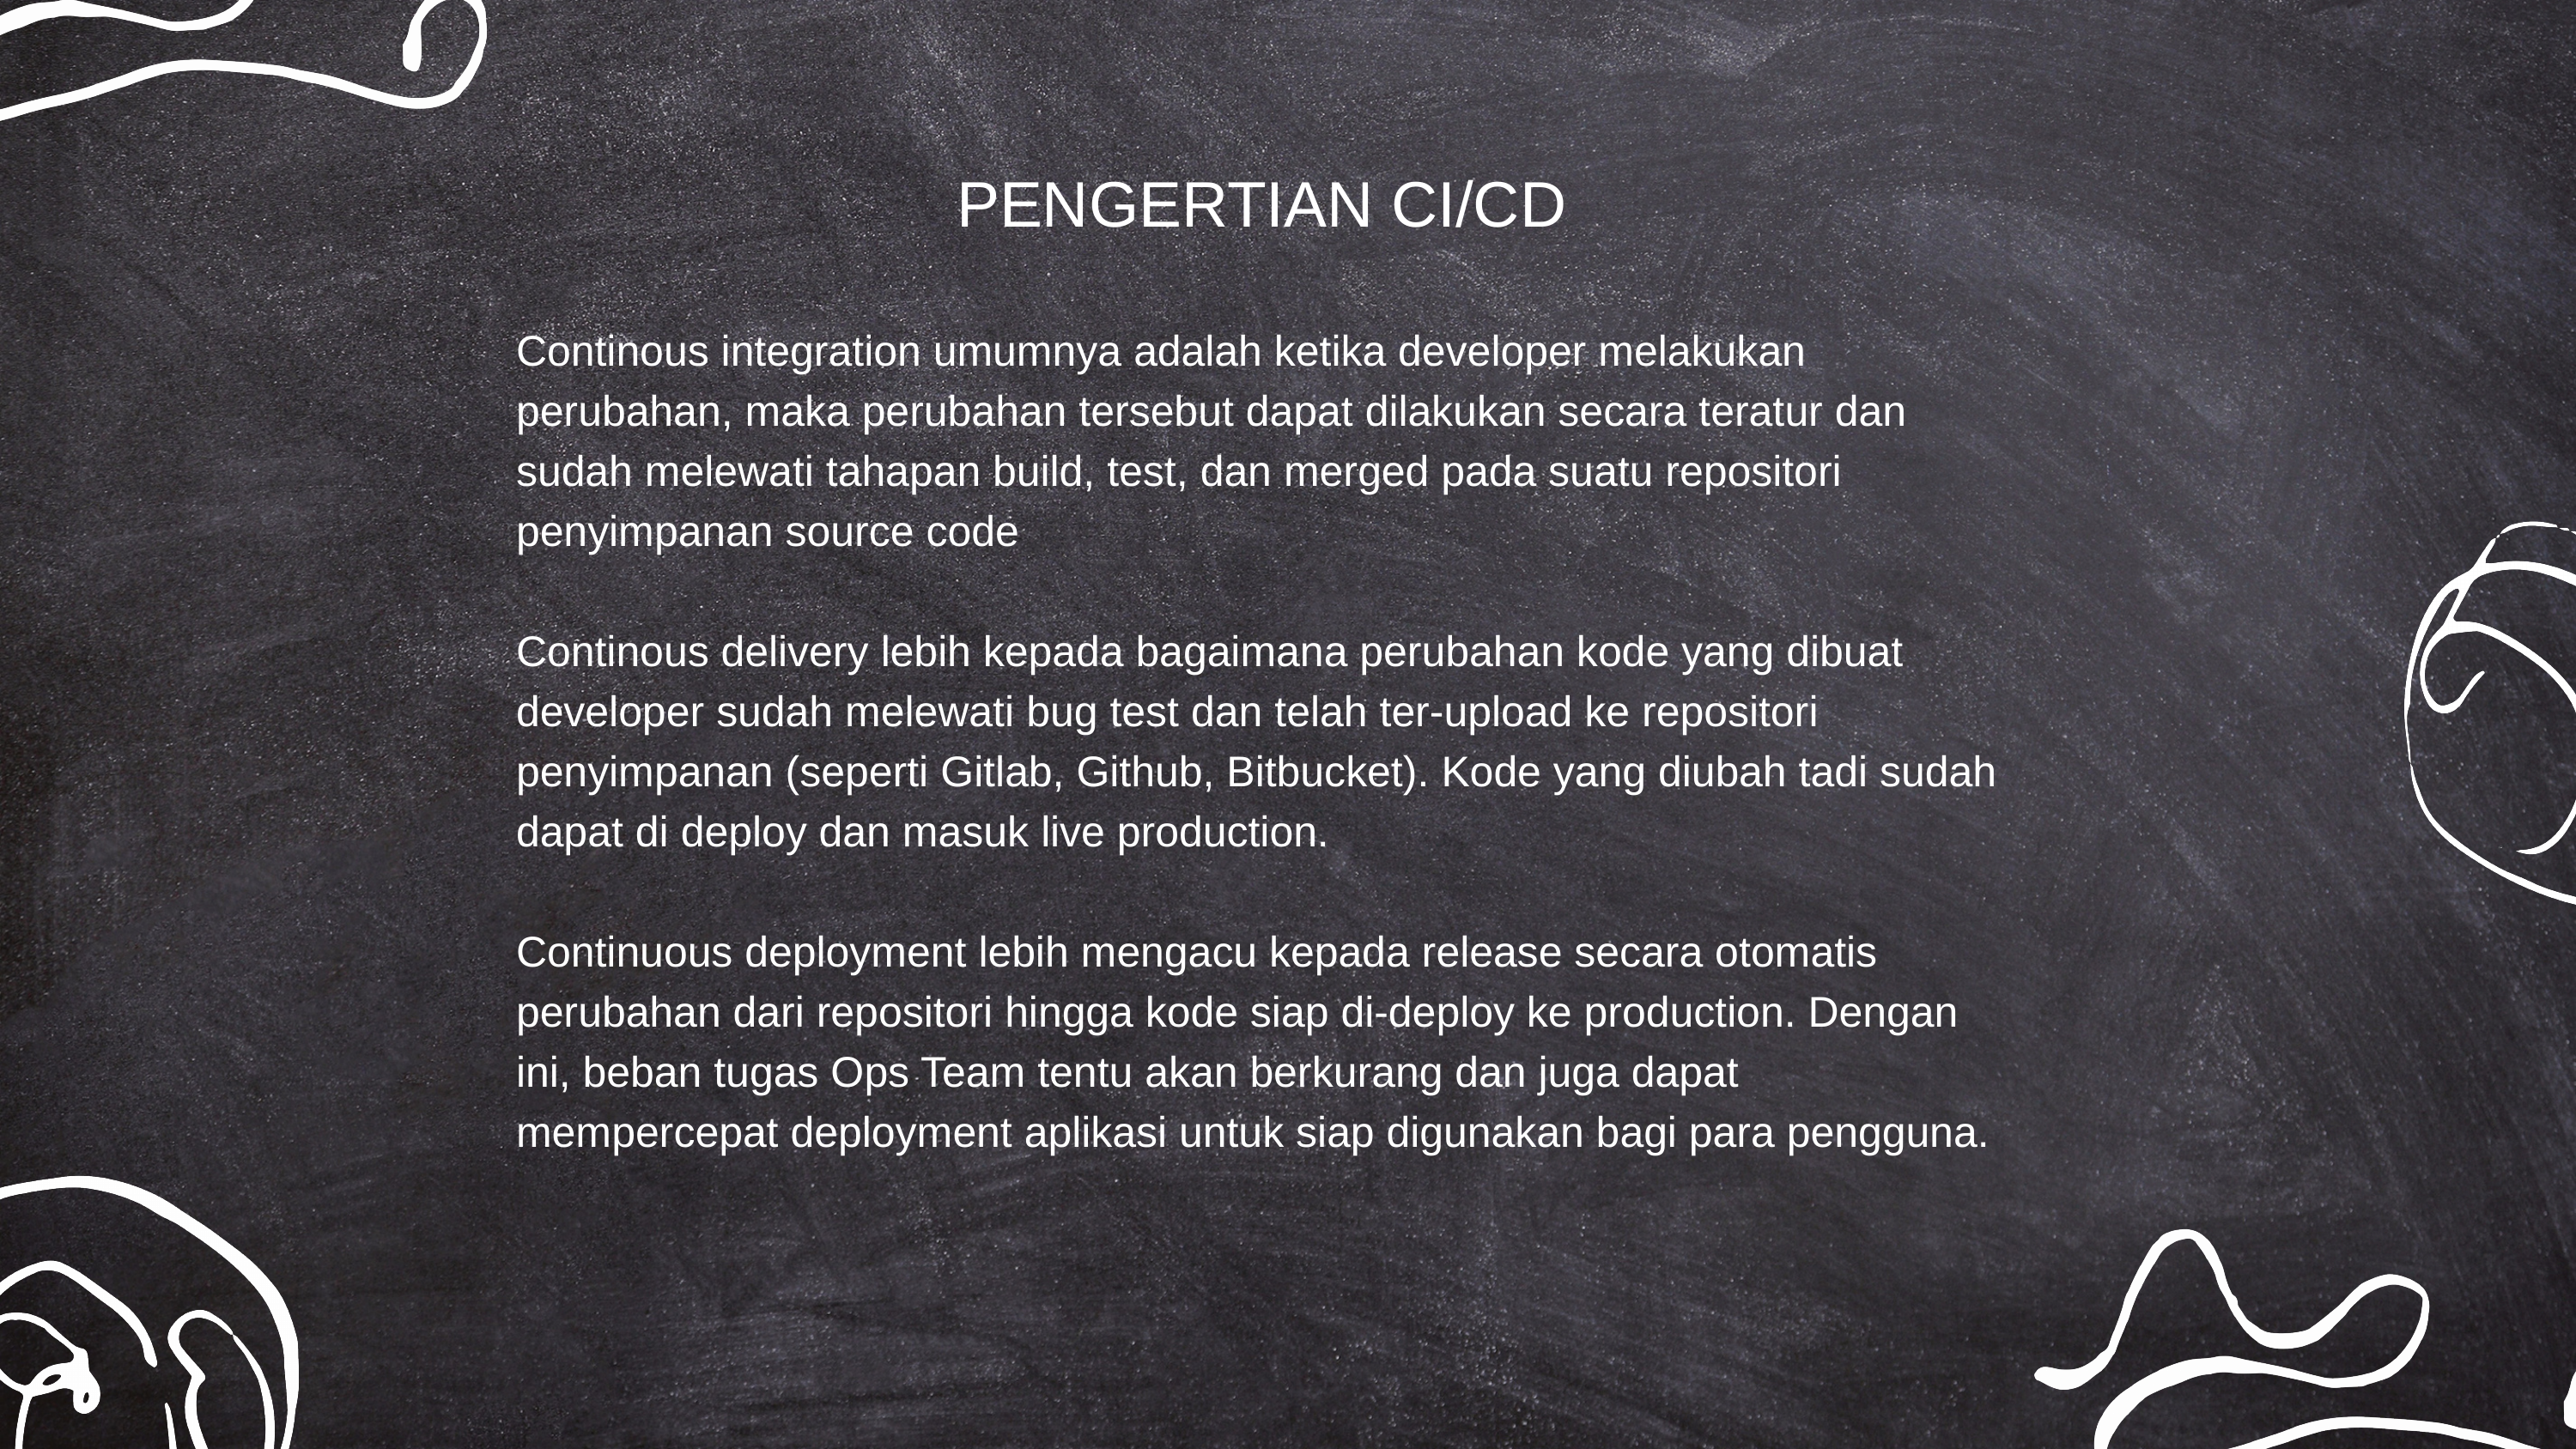

PENGERTIAN CI/CD
Continous integration umumnya adalah ketika developer melakukan perubahan, maka perubahan tersebut dapat dilakukan secara teratur dan sudah melewati tahapan build, test, dan merged pada suatu repositori penyimpanan source code

Continous delivery lebih kepada bagaimana perubahan kode yang dibuat developer sudah melewati bug test dan telah ter-upload ke repositori penyimpanan (seperti Gitlab, Github, Bitbucket). Kode yang diubah tadi sudah dapat di deploy dan masuk live production.

Continuous deployment lebih mengacu kepada release secara otomatis perubahan dari repositori hingga kode siap di-deploy ke production. Dengan ini, beban tugas Ops Team tentu akan berkurang dan juga dapat mempercepat deployment aplikasi untuk siap digunakan bagi para pengguna.